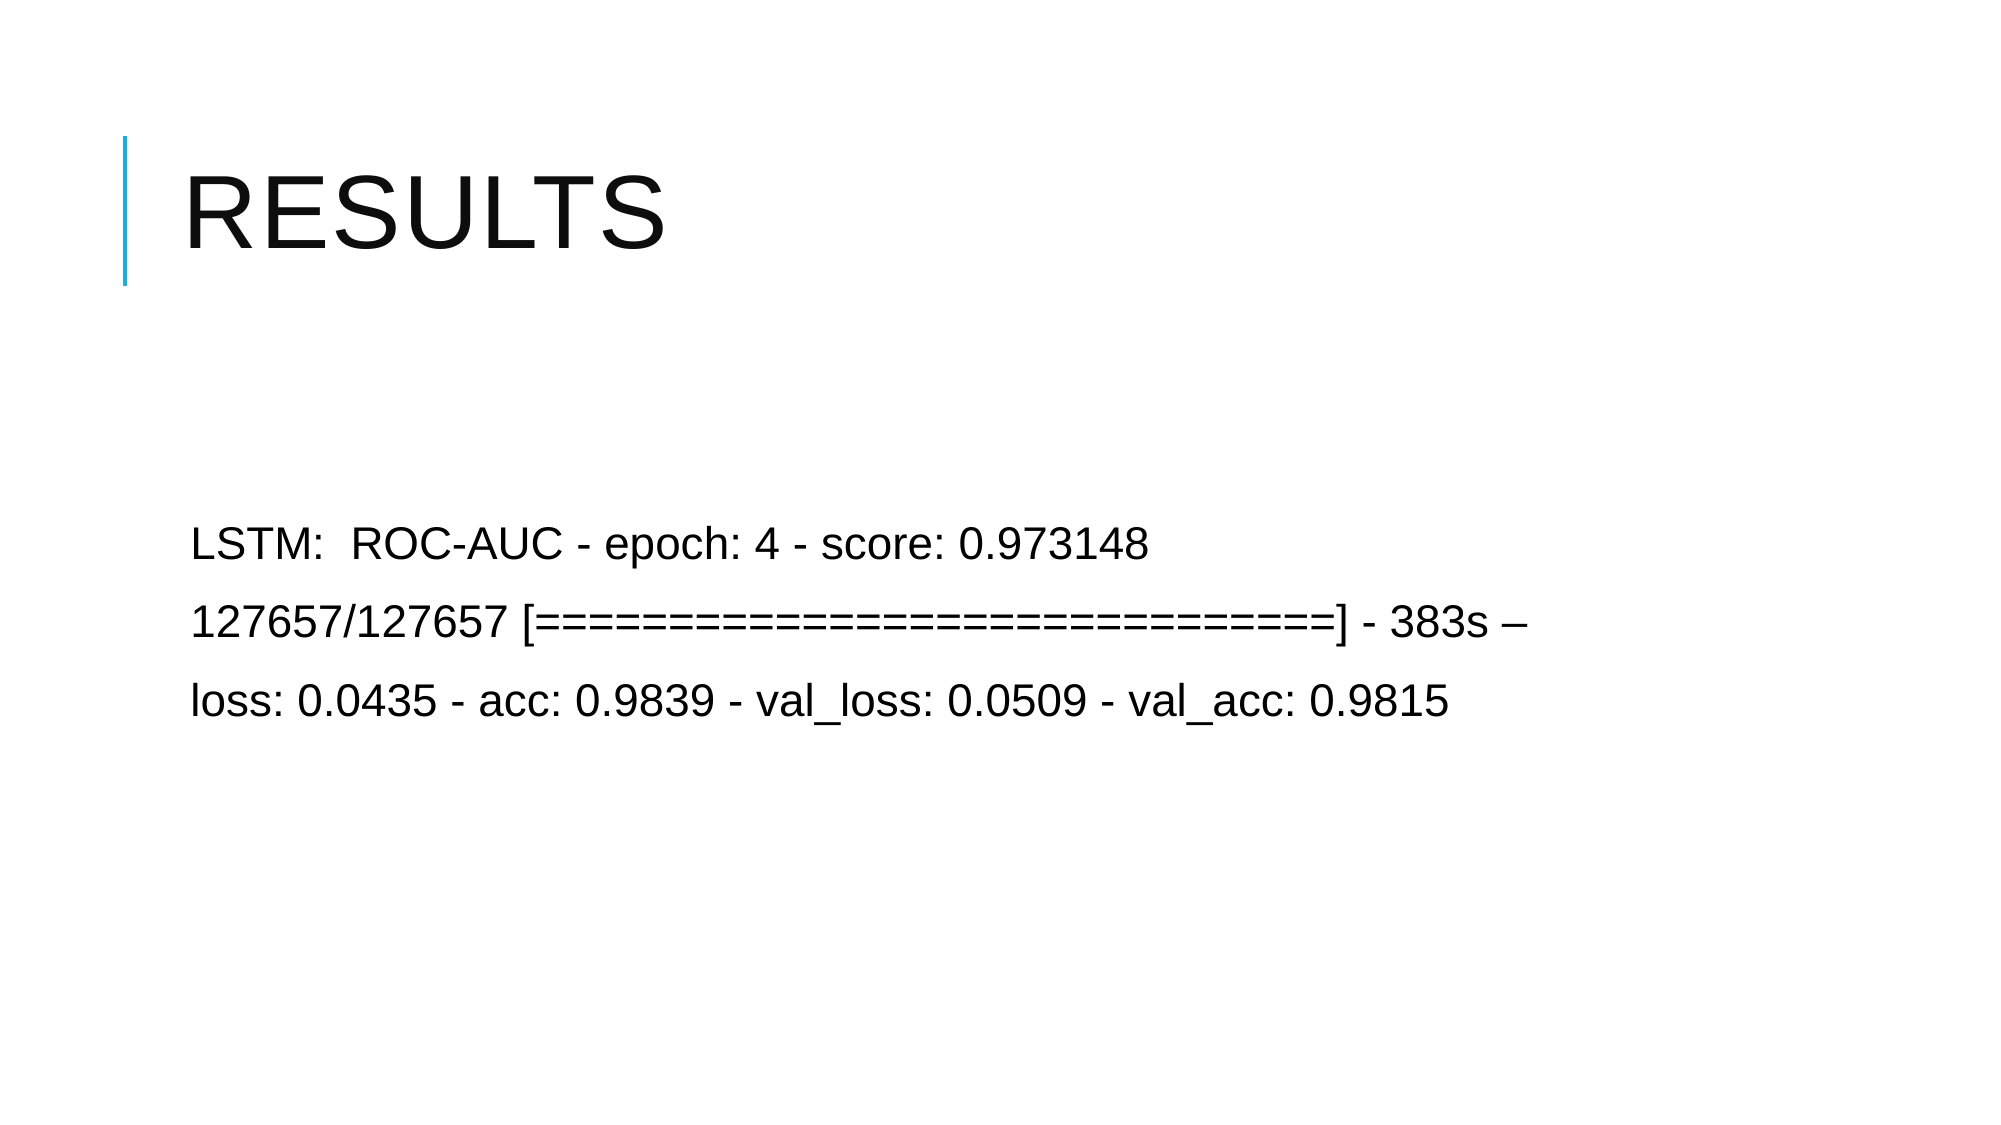

# Results
LSTM:  ROC-AUC - epoch: 4 - score: 0.973148
127657/127657 [==============================] - 383s –
loss: 0.0435 - acc: 0.9839 - val_loss: 0.0509 - val_acc: 0.9815